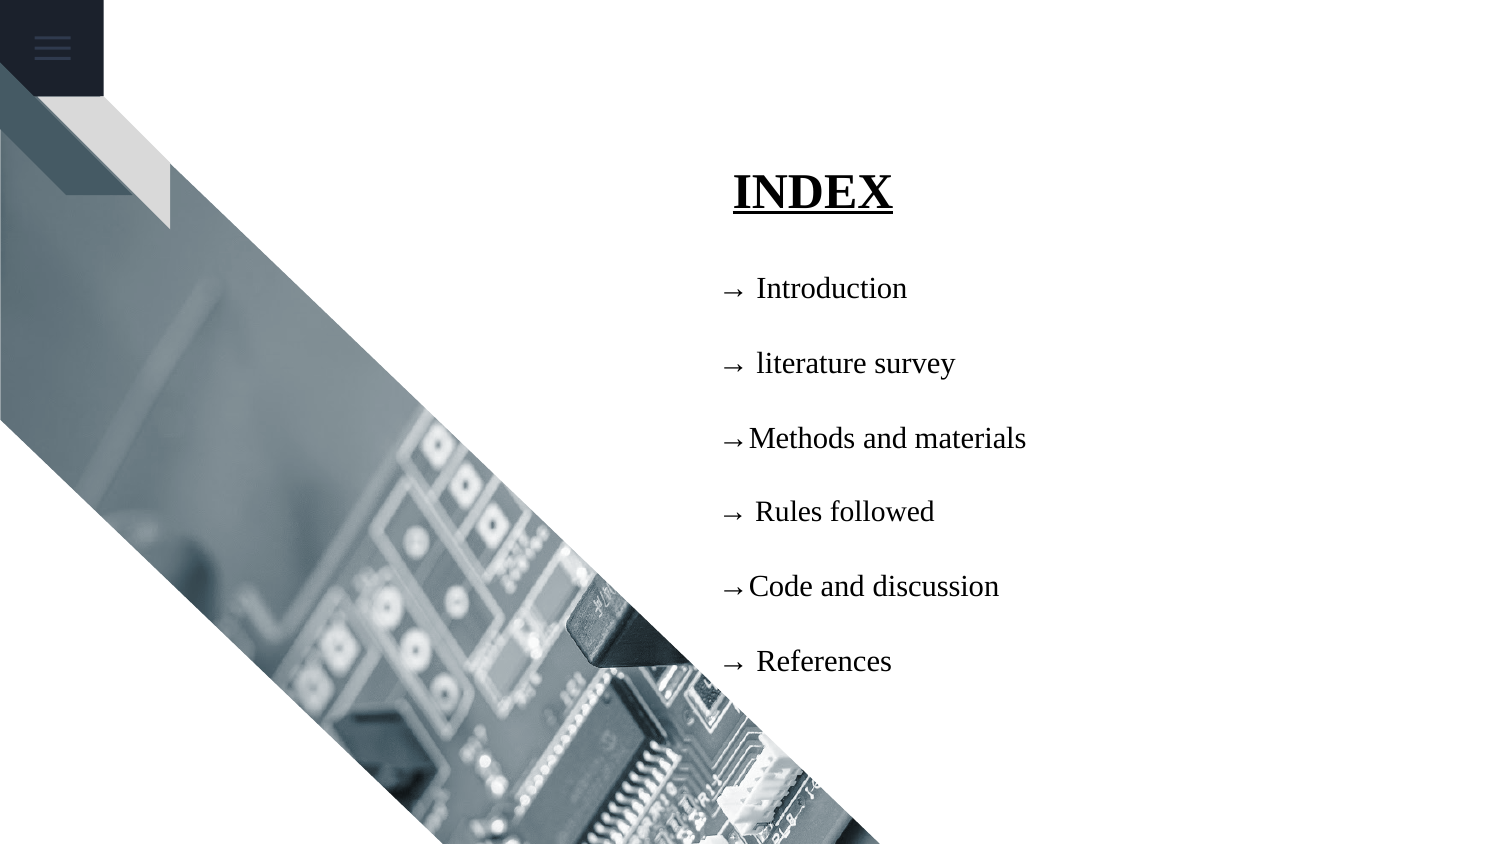

# INDEX
→ Introduction
→ literature survey
→Methods and materials
→ Rules followed
→Code and discussion
→ References